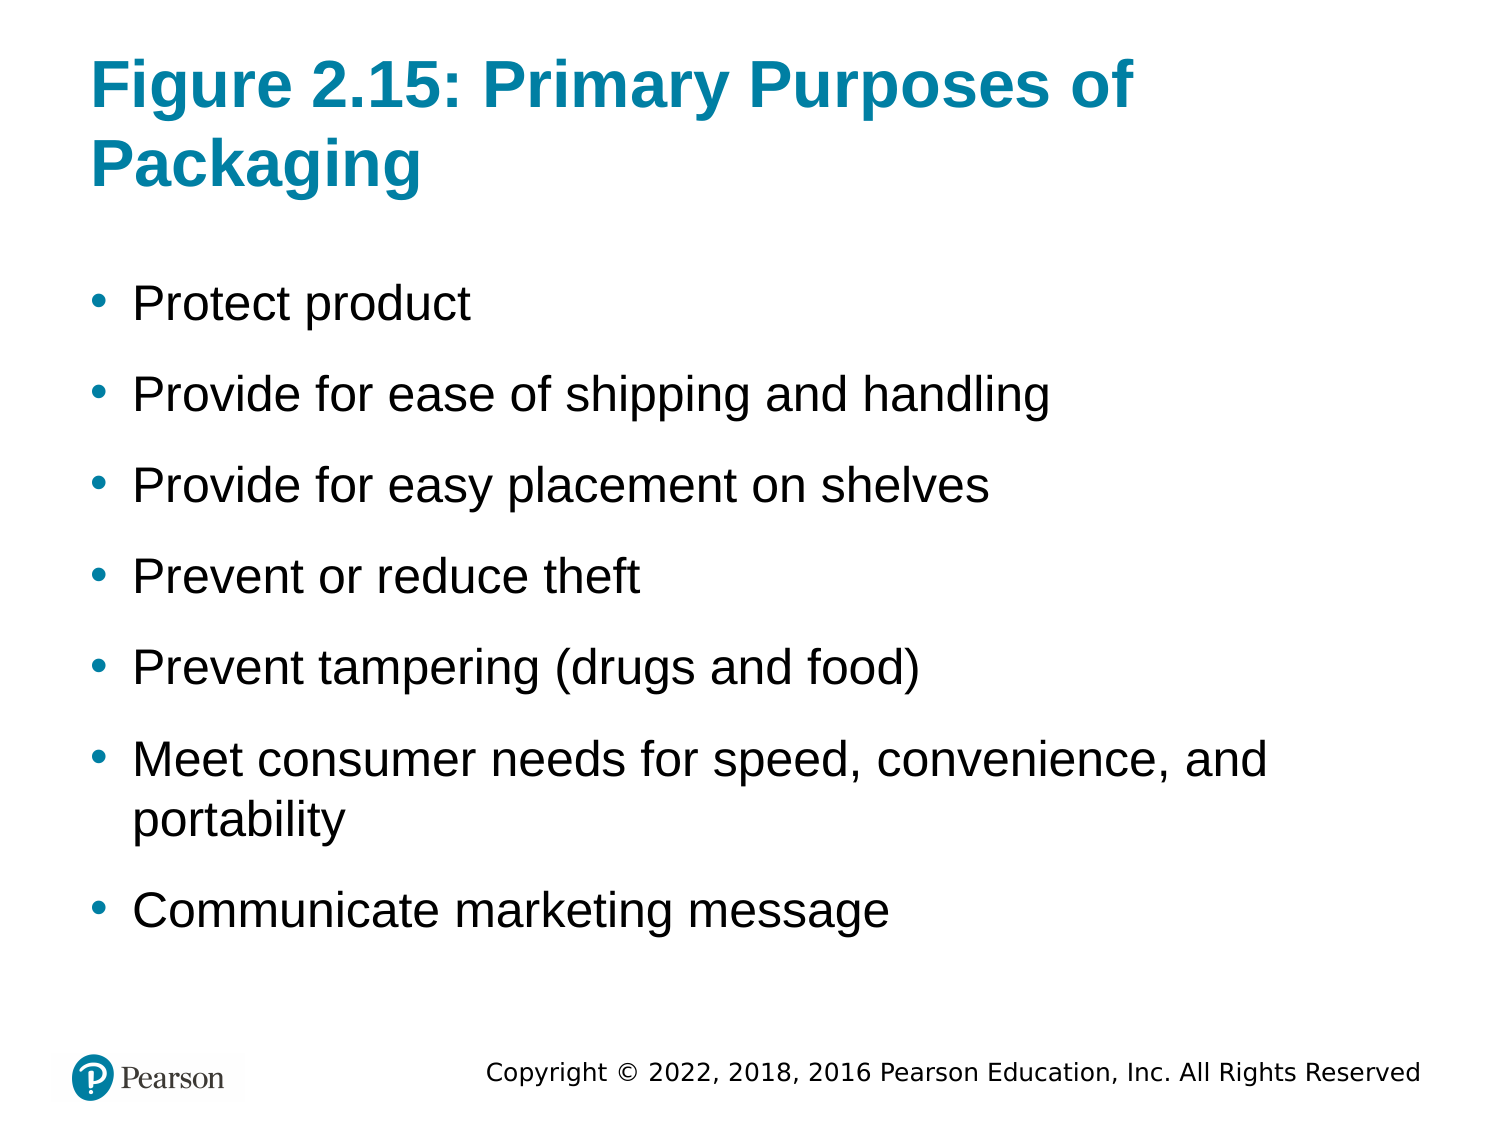

# Figure 2.15: Primary Purposes of Packaging
Protect product
Provide for ease of shipping and handling
Provide for easy placement on shelves
Prevent or reduce theft
Prevent tampering (drugs and food)
Meet consumer needs for speed, convenience, and portability
Communicate marketing message